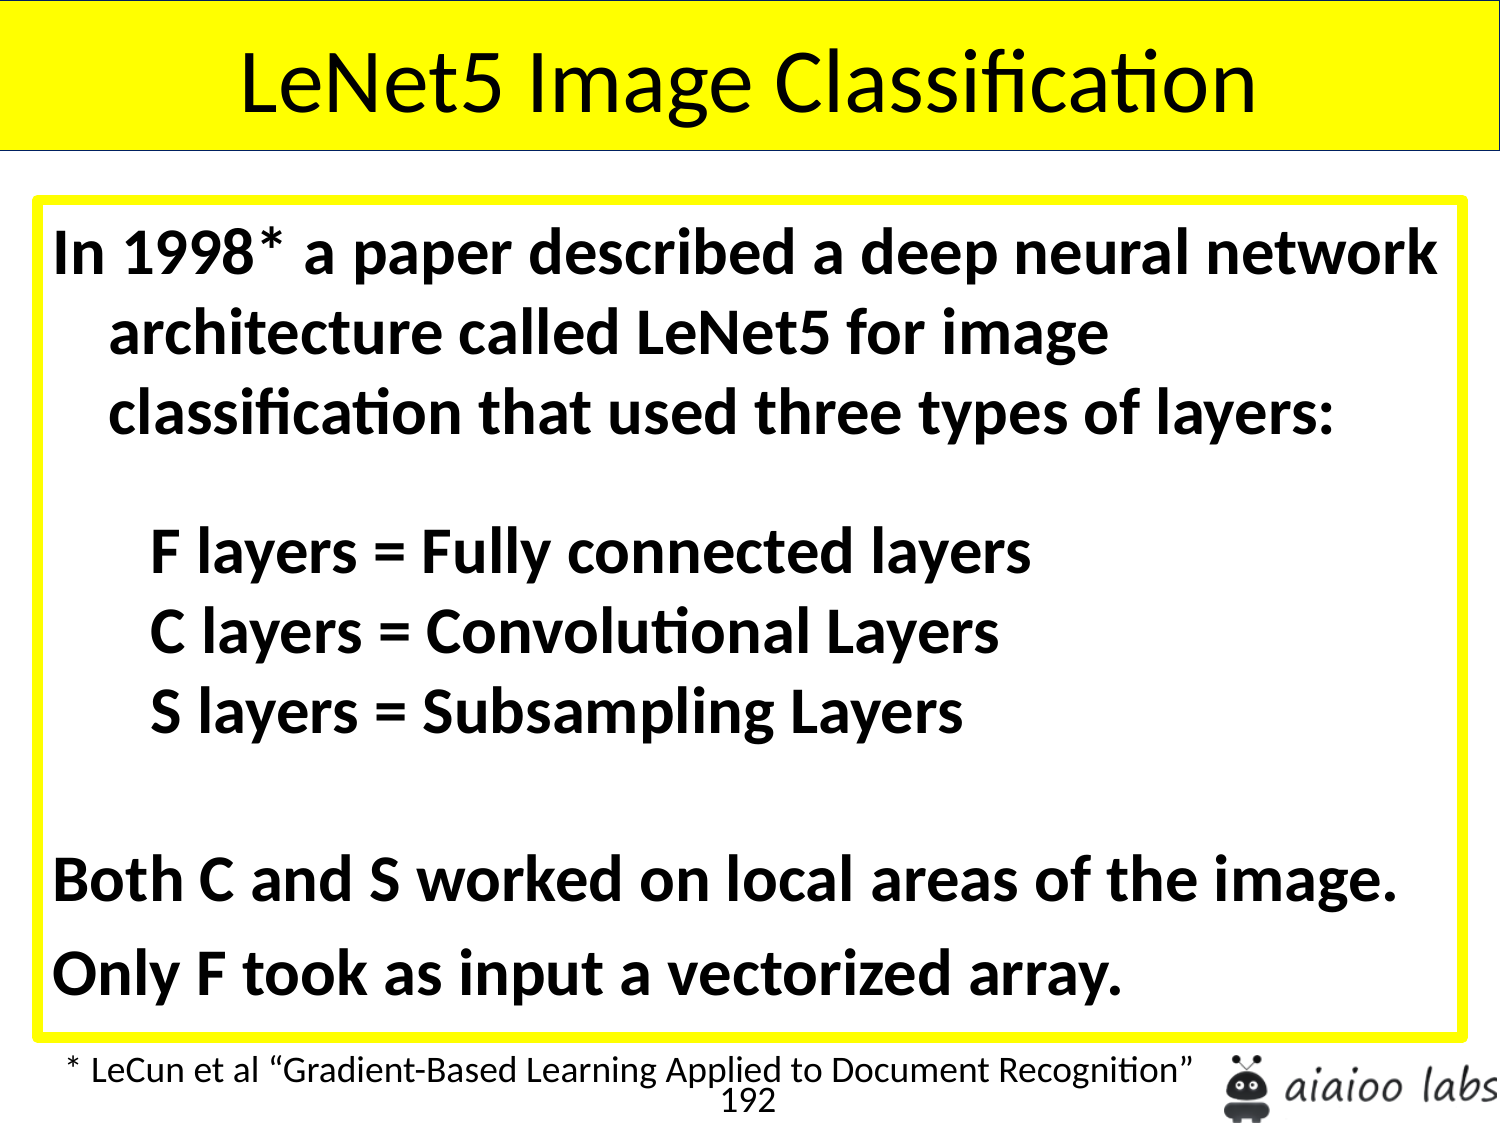

LeNet5 Image Classification
In 1998* a paper described a deep neural network architecture called LeNet5 for image classification that used three types of layers:

Both C and S worked on local areas of the image.
Only F took as input a vectorized array.
F layers = Fully connected layers
C layers = Convolutional Layers
S layers = Subsampling Layers
* LeCun et al “Gradient-Based Learning Applied to Document Recognition”